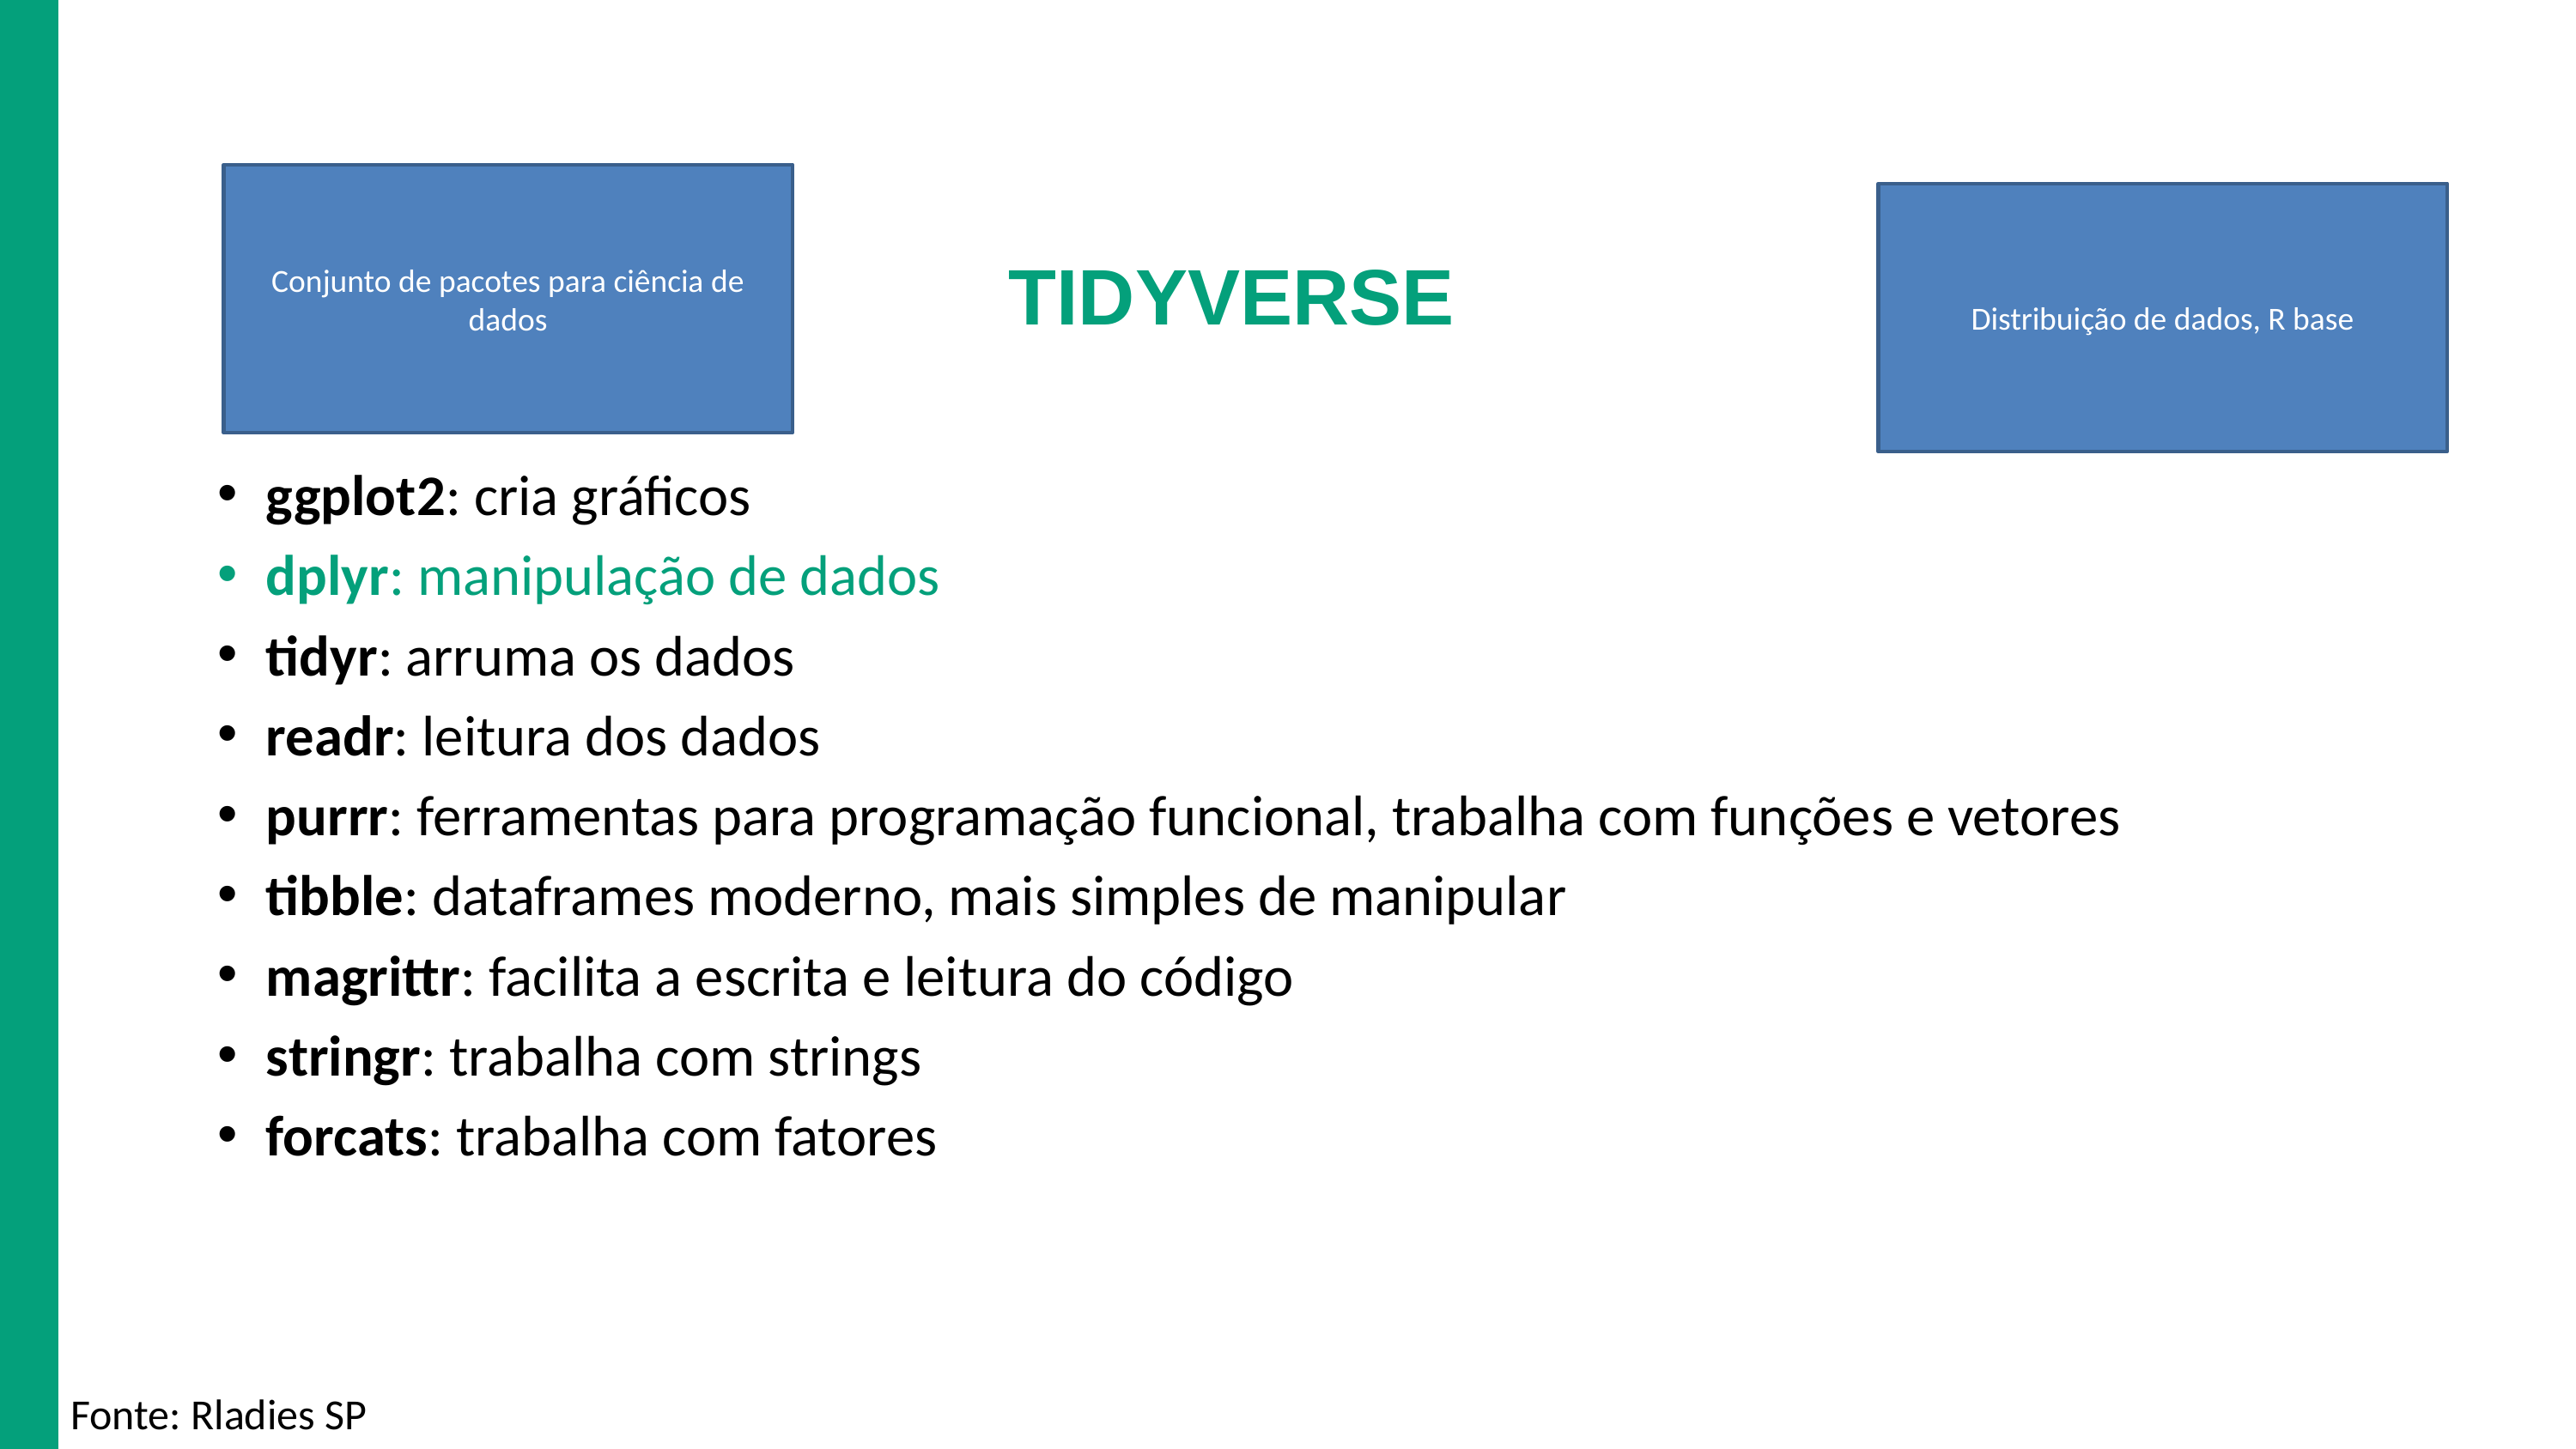

# TIDYVERSE
Conjunto de pacotes para ciência de dados
Distribuição de dados, R base
ggplot2: cria gráficos
dplyr: manipulação de dados
tidyr: arruma os dados
readr: leitura dos dados
purrr: ferramentas para programação funcional, trabalha com funções e vetores
tibble: dataframes moderno, mais simples de manipular
magrittr: facilita a escrita e leitura do código
stringr: trabalha com strings
forcats: trabalha com fatores
Fonte: Rladies SP